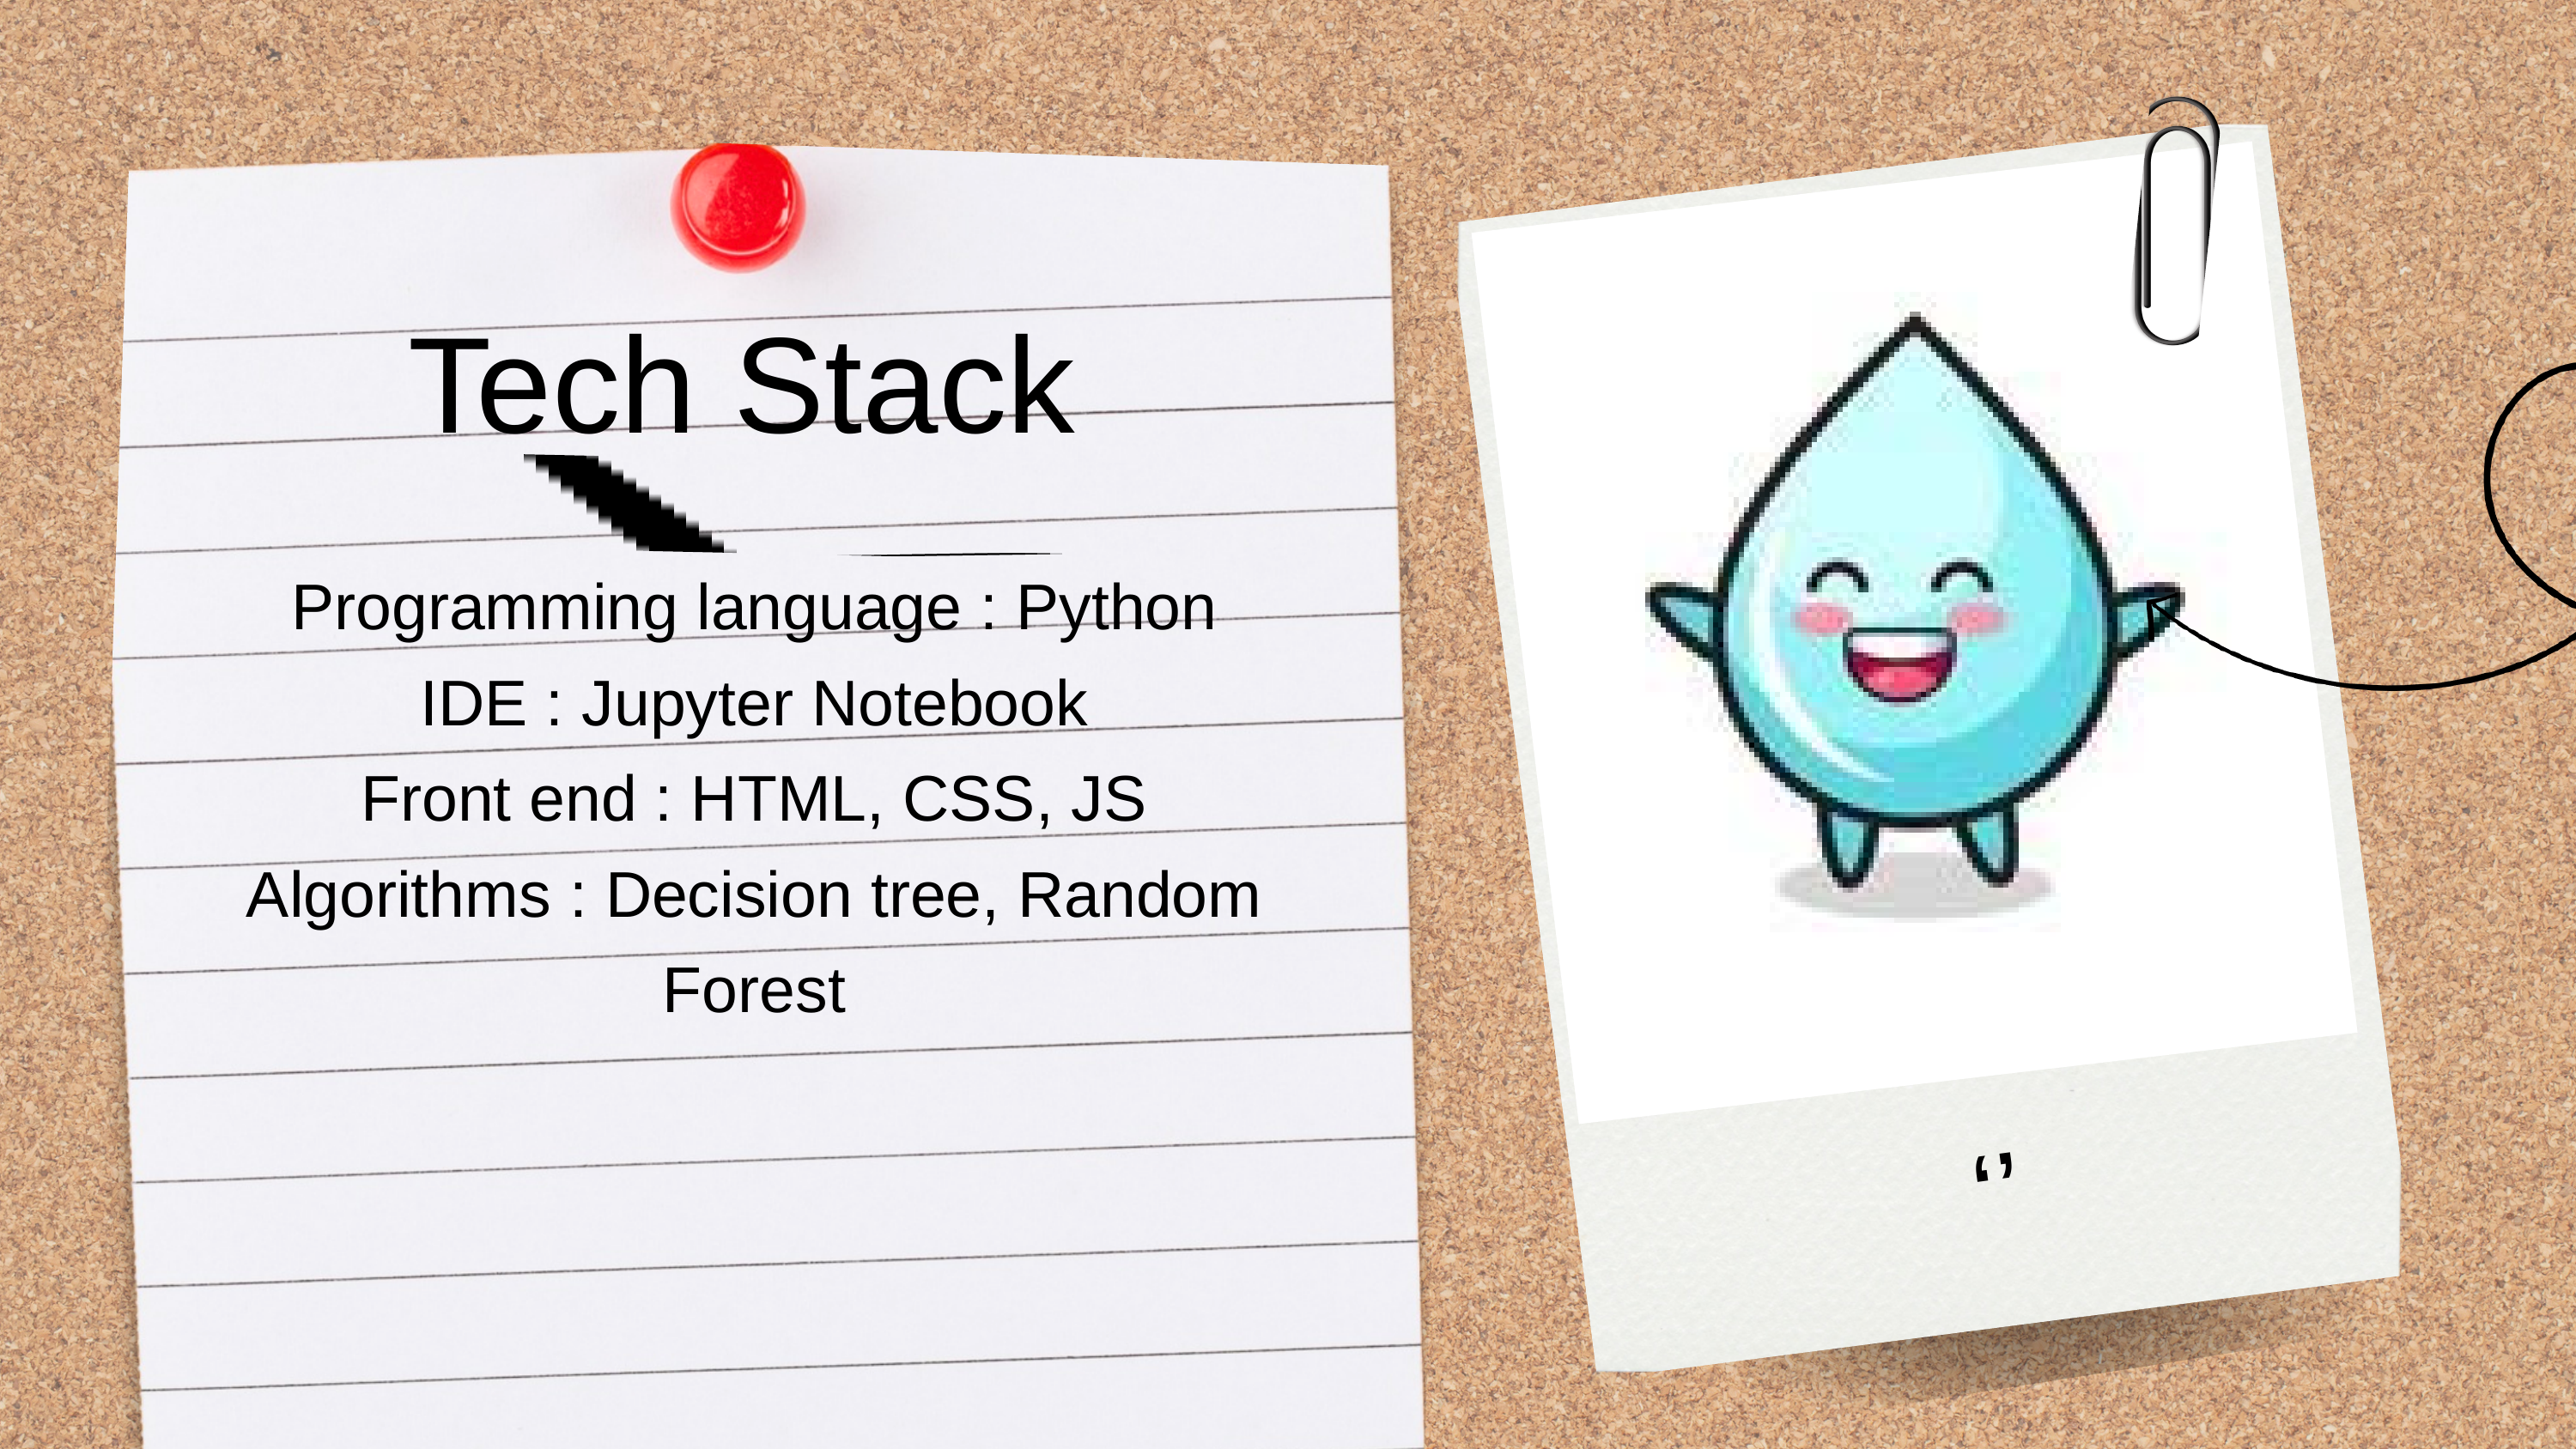

Tech Stack

Programming language : Python
IDE : Jupyter Notebook
Front end : HTML, CSS, JS
Algorithms : Decision tree, Random Forest
‘’